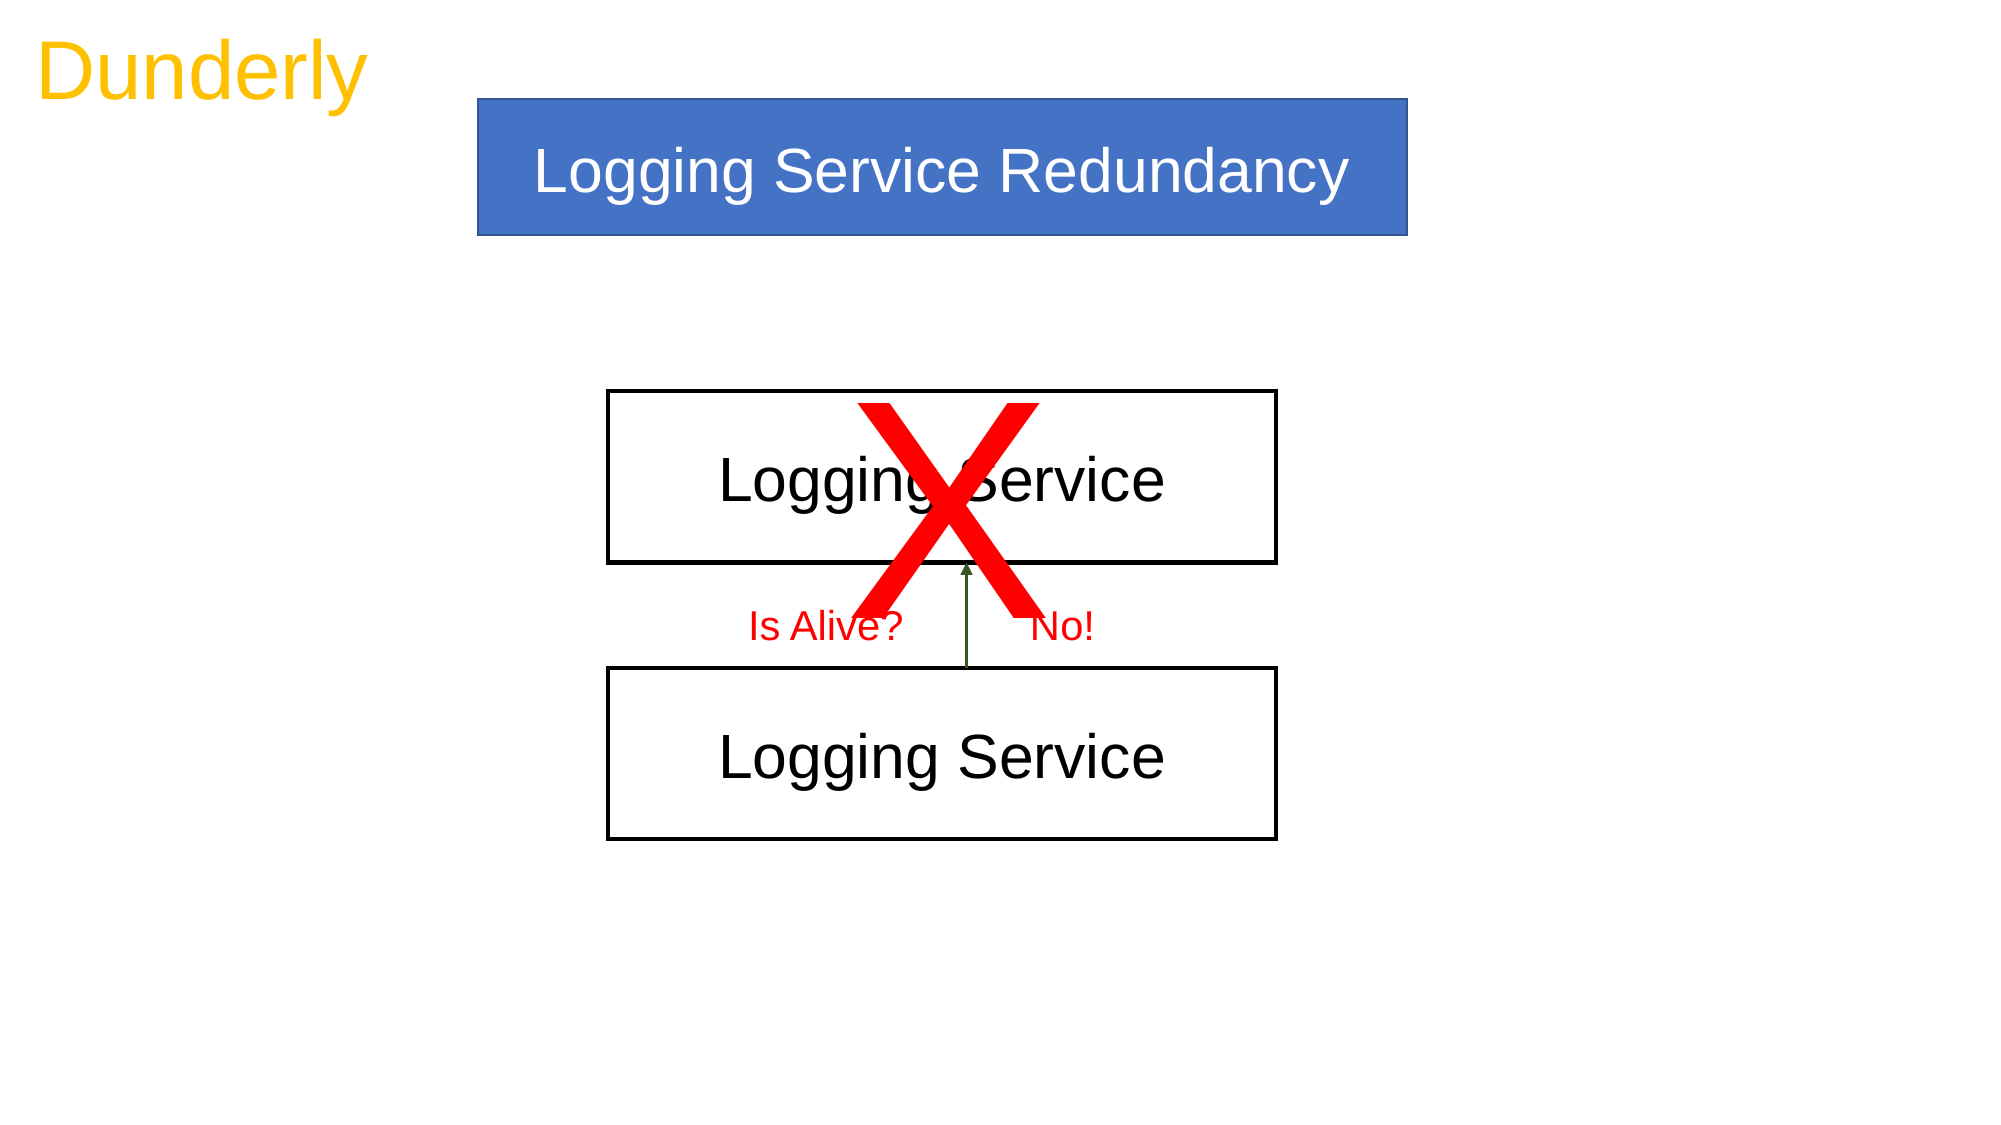

Dunderly
Logging Service Redundancy
X
Logging Service
Is Alive?           No!
Logging Service